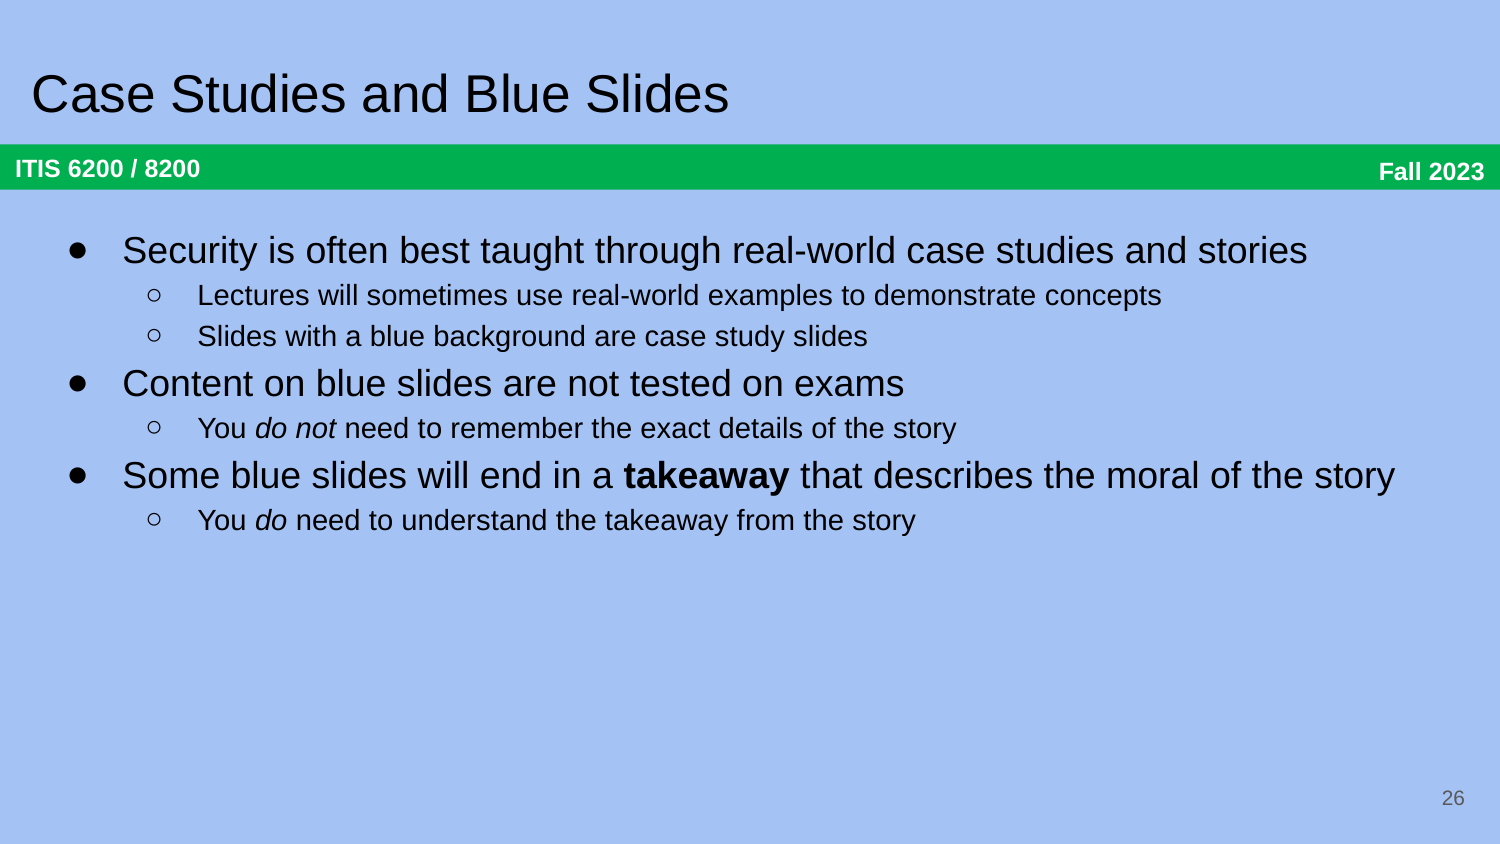

# Case Studies and Blue Slides
Security is often best taught through real-world case studies and stories
Lectures will sometimes use real-world examples to demonstrate concepts
Slides with a blue background are case study slides
Content on blue slides are not tested on exams
You do not need to remember the exact details of the story
Some blue slides will end in a takeaway that describes the moral of the story
You do need to understand the takeaway from the story
26